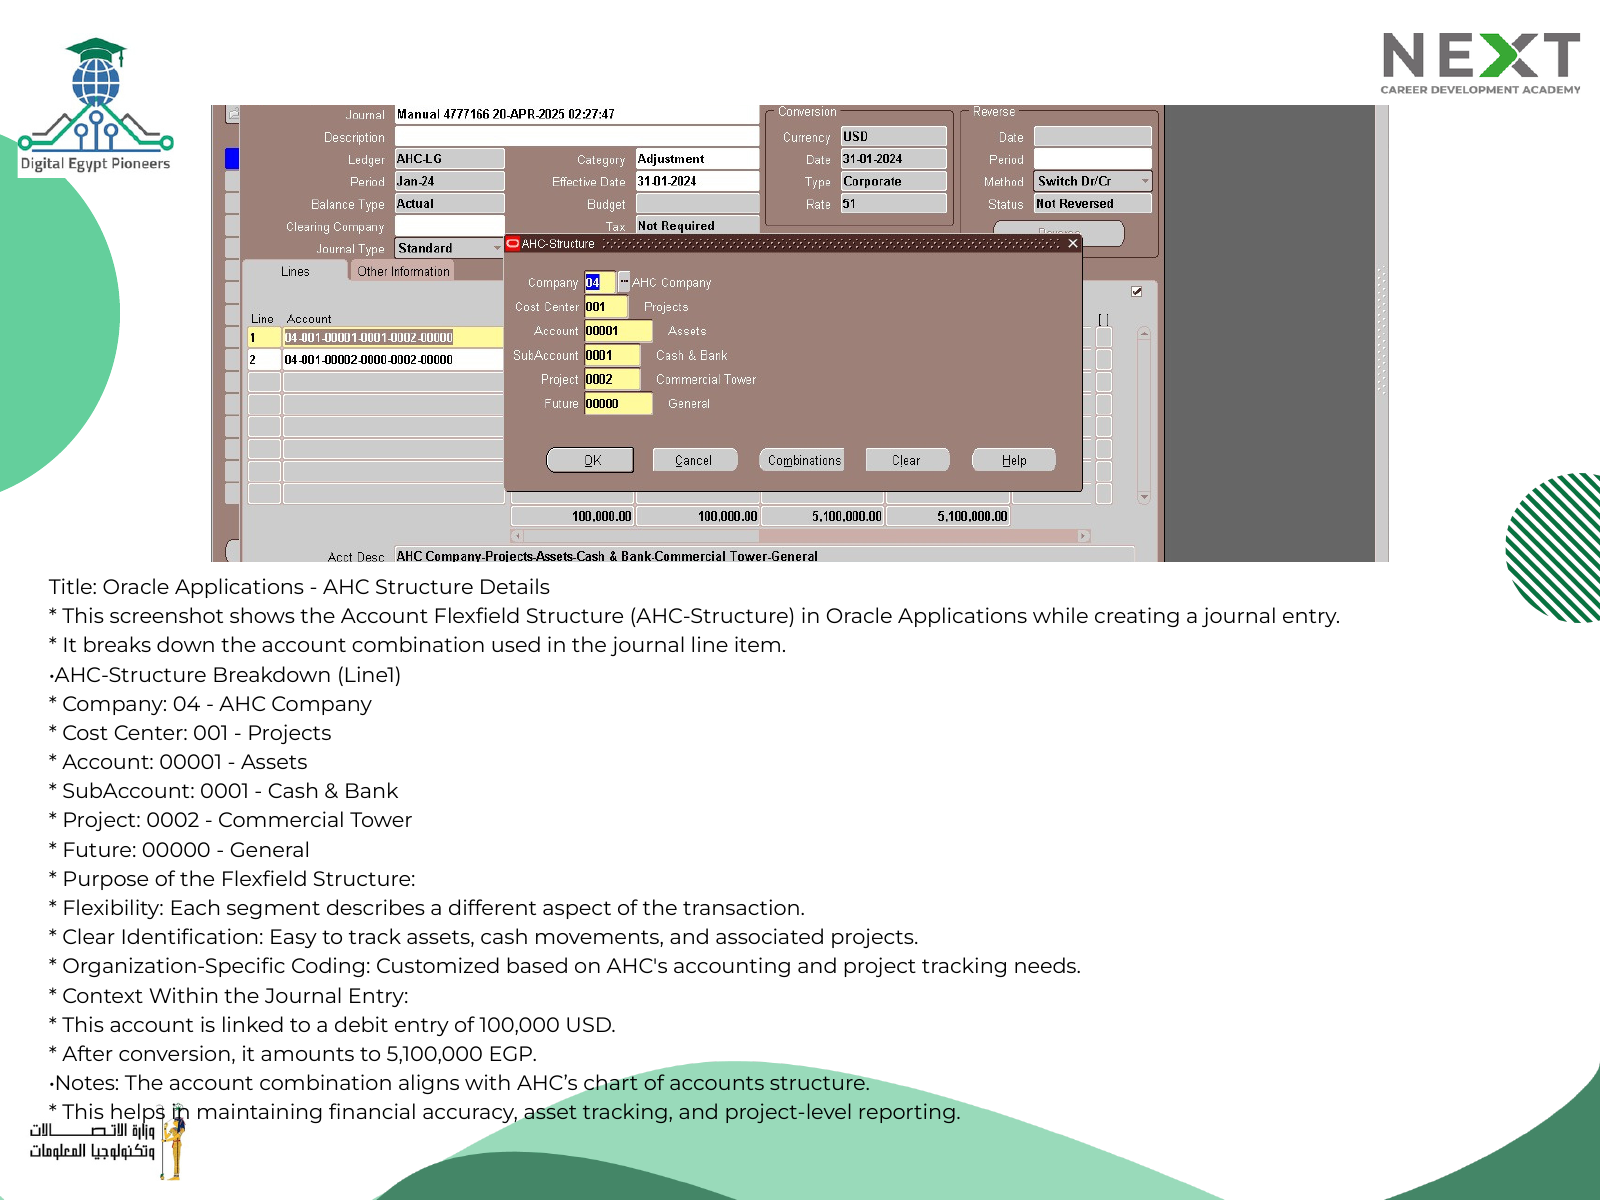

Title: Oracle Applications - AHC Structure Details
* This screenshot shows the Account Flexfield Structure (AHC-Structure) in Oracle Applications while creating a journal entry.
* It breaks down the account combination used in the journal line item.
•AHC-Structure Breakdown (Line1)
* Company: 04 - AHC Company
* Cost Center: 001 - Projects
* Account: 00001 - Assets
* SubAccount: 0001 - Cash & Bank
* Project: 0002 - Commercial Tower
* Future: 00000 - General
* Purpose of the Flexfield Structure:
* Flexibility: Each segment describes a different aspect of the transaction.
* Clear Identification: Easy to track assets, cash movements, and associated projects.
* Organization-Specific Coding: Customized based on AHC's accounting and project tracking needs.
* Context Within the Journal Entry:
* This account is linked to a debit entry of 100,000 USD.
* After conversion, it amounts to 5,100,000 EGP.
•Notes: The account combination aligns with AHC’s chart of accounts structure.
* This helps in maintaining financial accuracy, asset tracking, and project-level reporting.